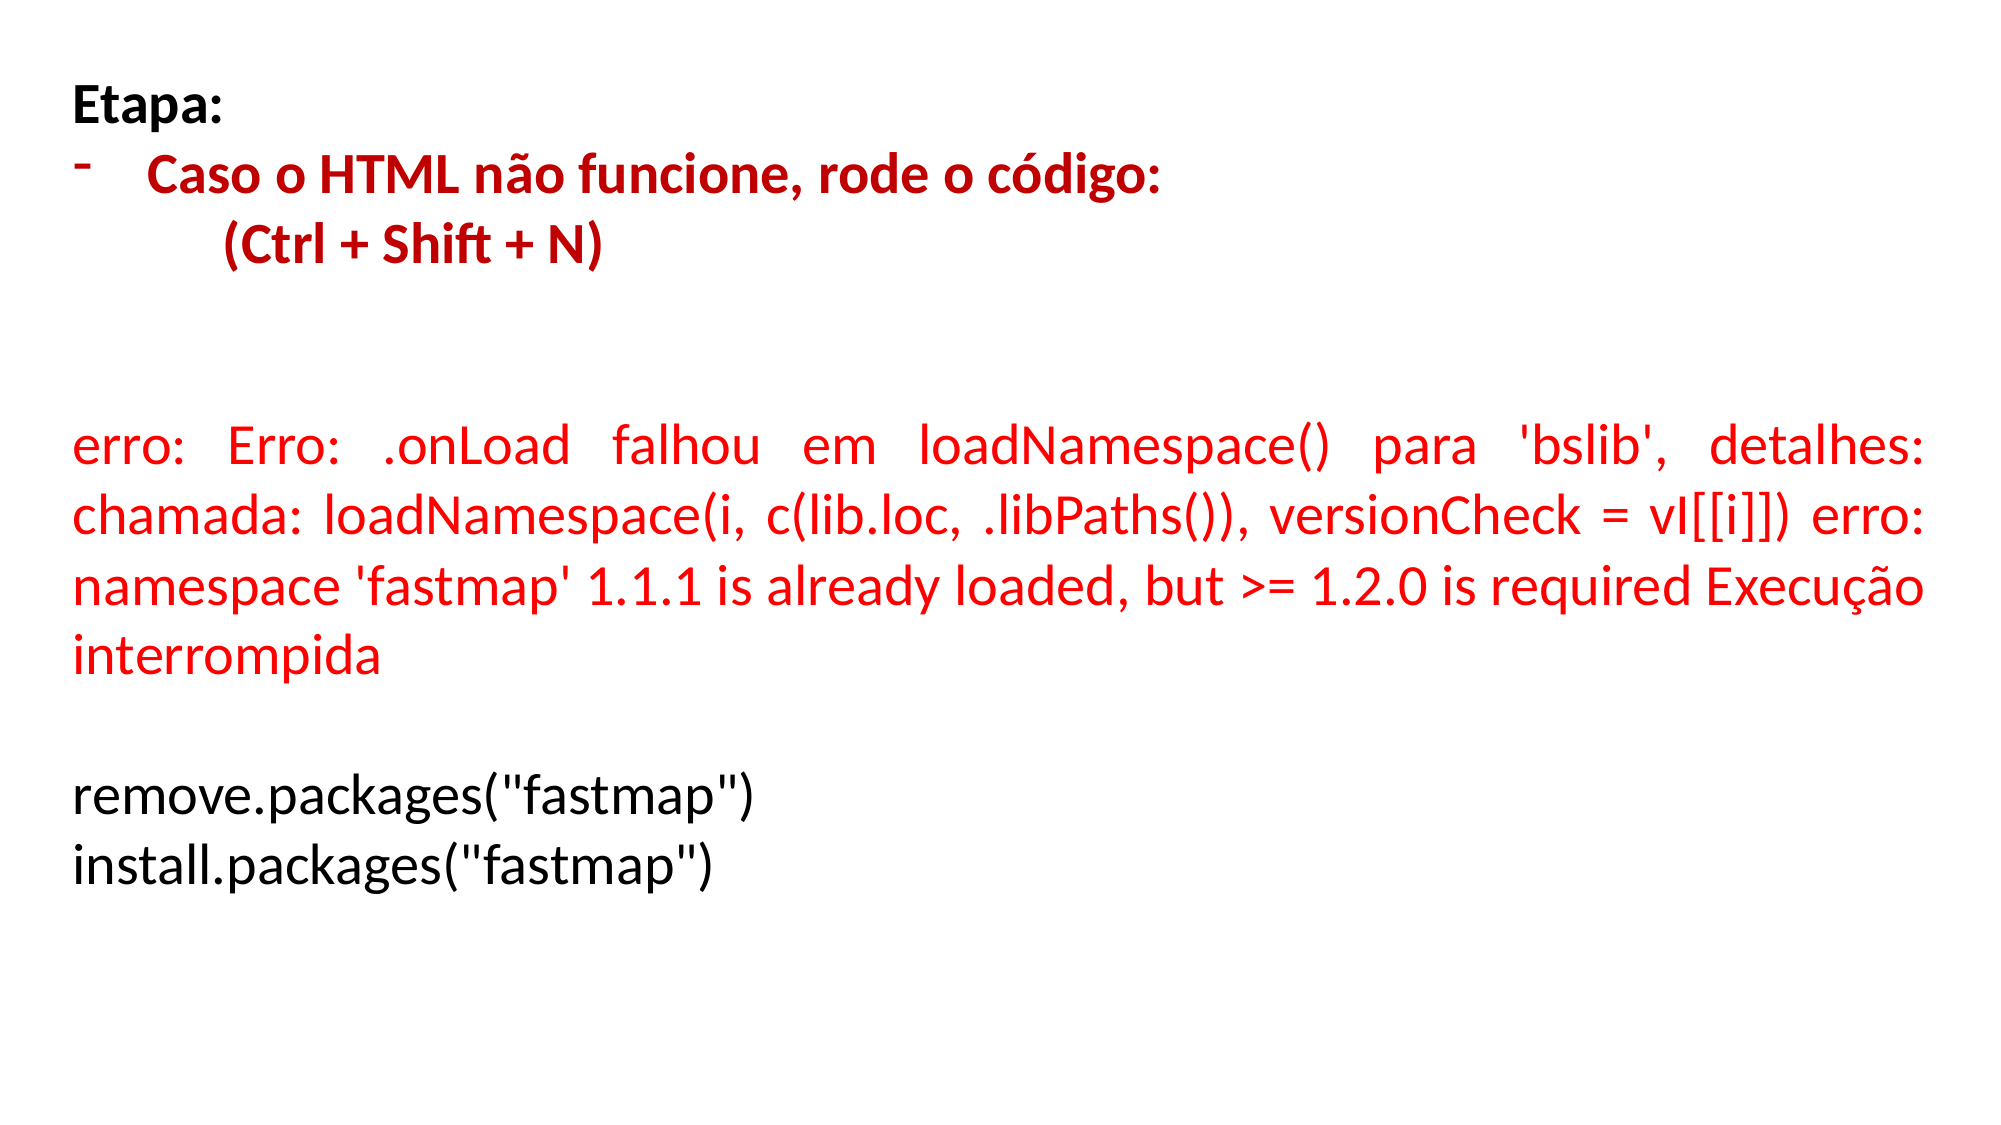

Etapa:
Caso o HTML não funcione, rode o código:
	(Ctrl + Shift + N)

erro: Erro: .onLoad falhou em loadNamespace() para 'bslib', detalhes: chamada: loadNamespace(i, c(lib.loc, .libPaths()), versionCheck = vI[[i]]) erro: namespace 'fastmap' 1.1.1 is already loaded, but >= 1.2.0 is required Execução interrompida

remove.packages("fastmap")
install.packages("fastmap")